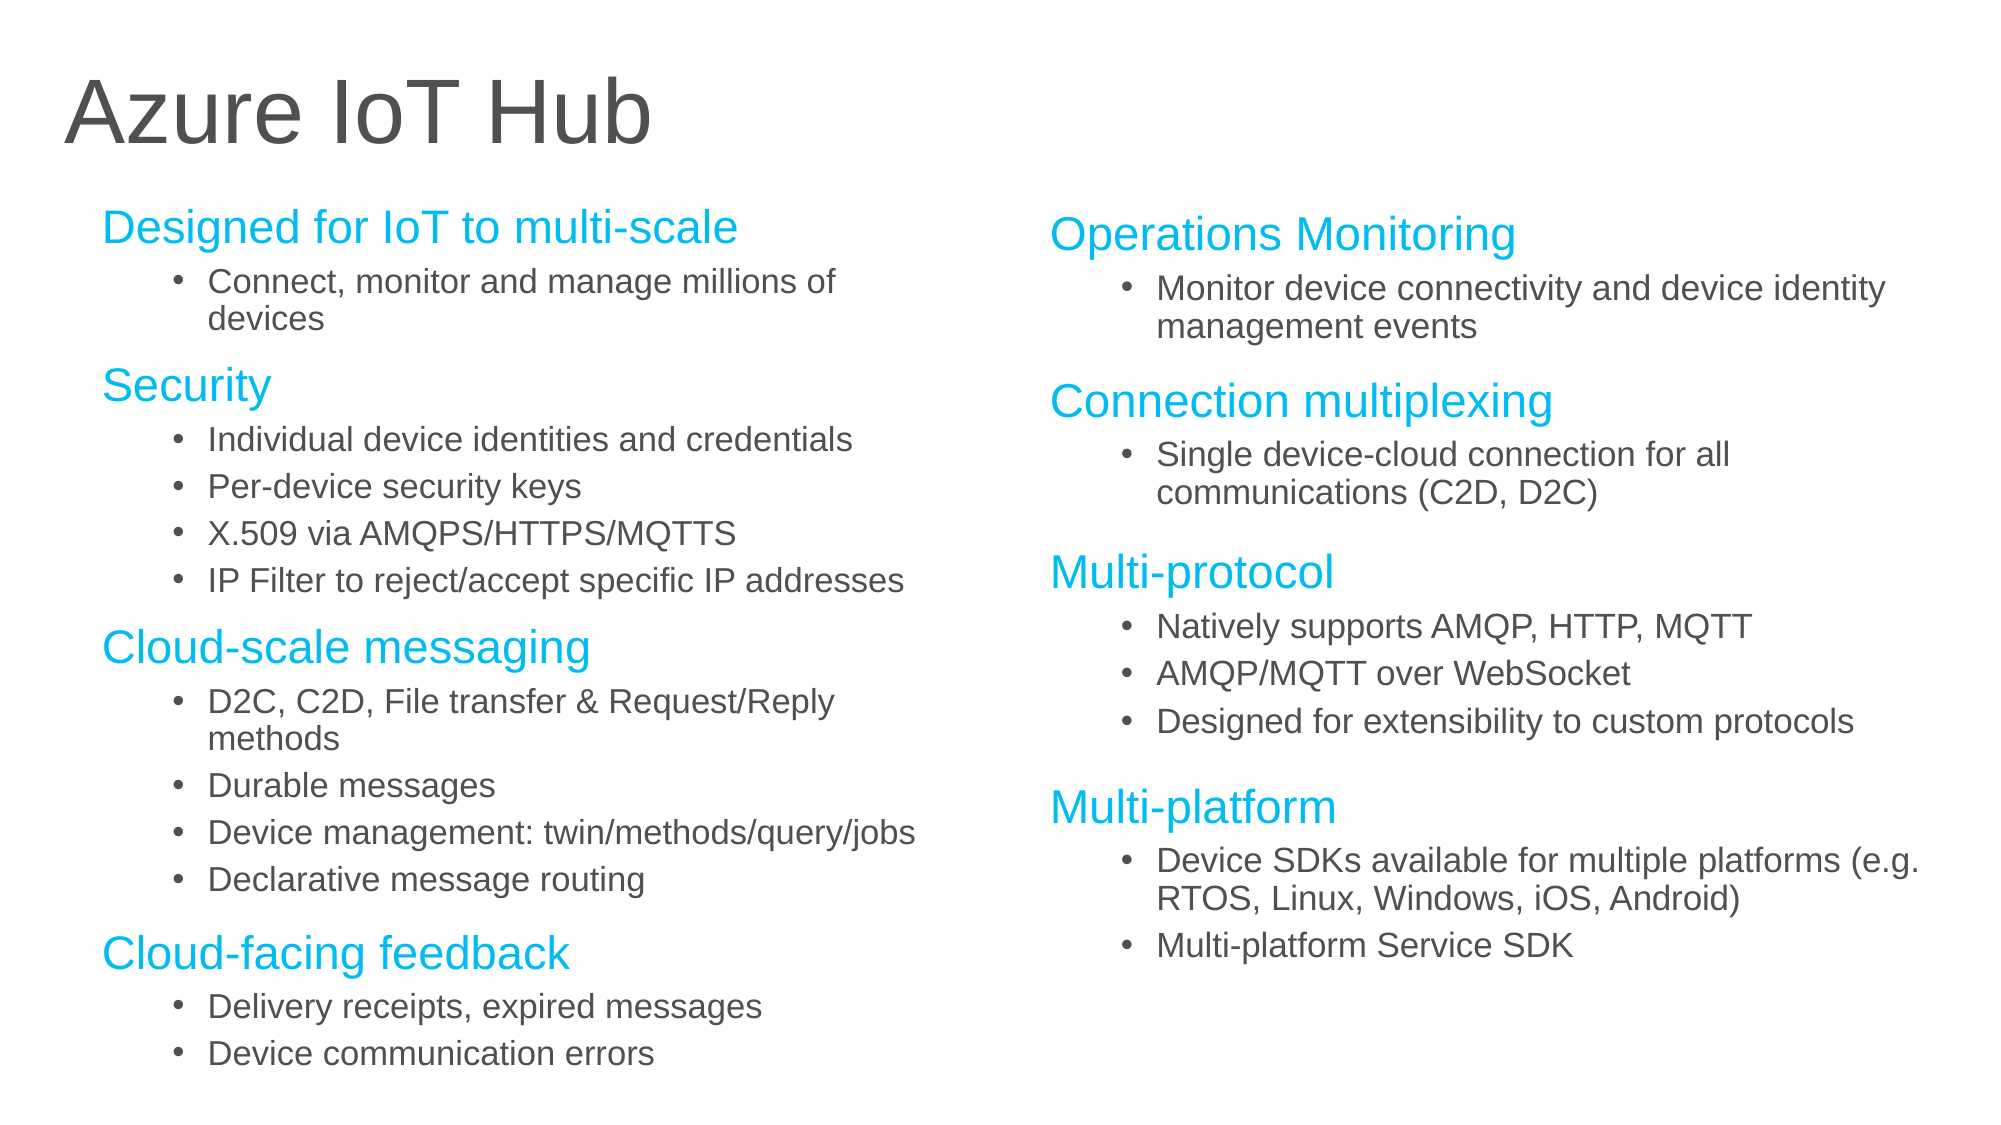

Azure IoT Hub
Designed for IoT to multi-scale
Connect, monitor and manage millions of devices
Security
Individual device identities and credentials
Per-device security keys
X.509 via AMQPS/HTTPS/MQTTS
IP Filter to reject/accept specific IP addresses
Cloud-scale messaging
D2C, C2D, File transfer & Request/Reply methods
Durable messages
Device management: twin/methods/query/jobs
Declarative message routing
Cloud-facing feedback
Delivery receipts, expired messages
Device communication errors
Operations Monitoring
Monitor device connectivity and device identity management events
Connection multiplexing
Single device-cloud connection for all communications (C2D, D2C)
Multi-protocol
Natively supports AMQP, HTTP, MQTT
AMQP/MQTT over WebSocket
Designed for extensibility to custom protocols
Multi-platform
Device SDKs available for multiple platforms (e.g. RTOS, Linux, Windows, iOS, Android)
Multi-platform Service SDK